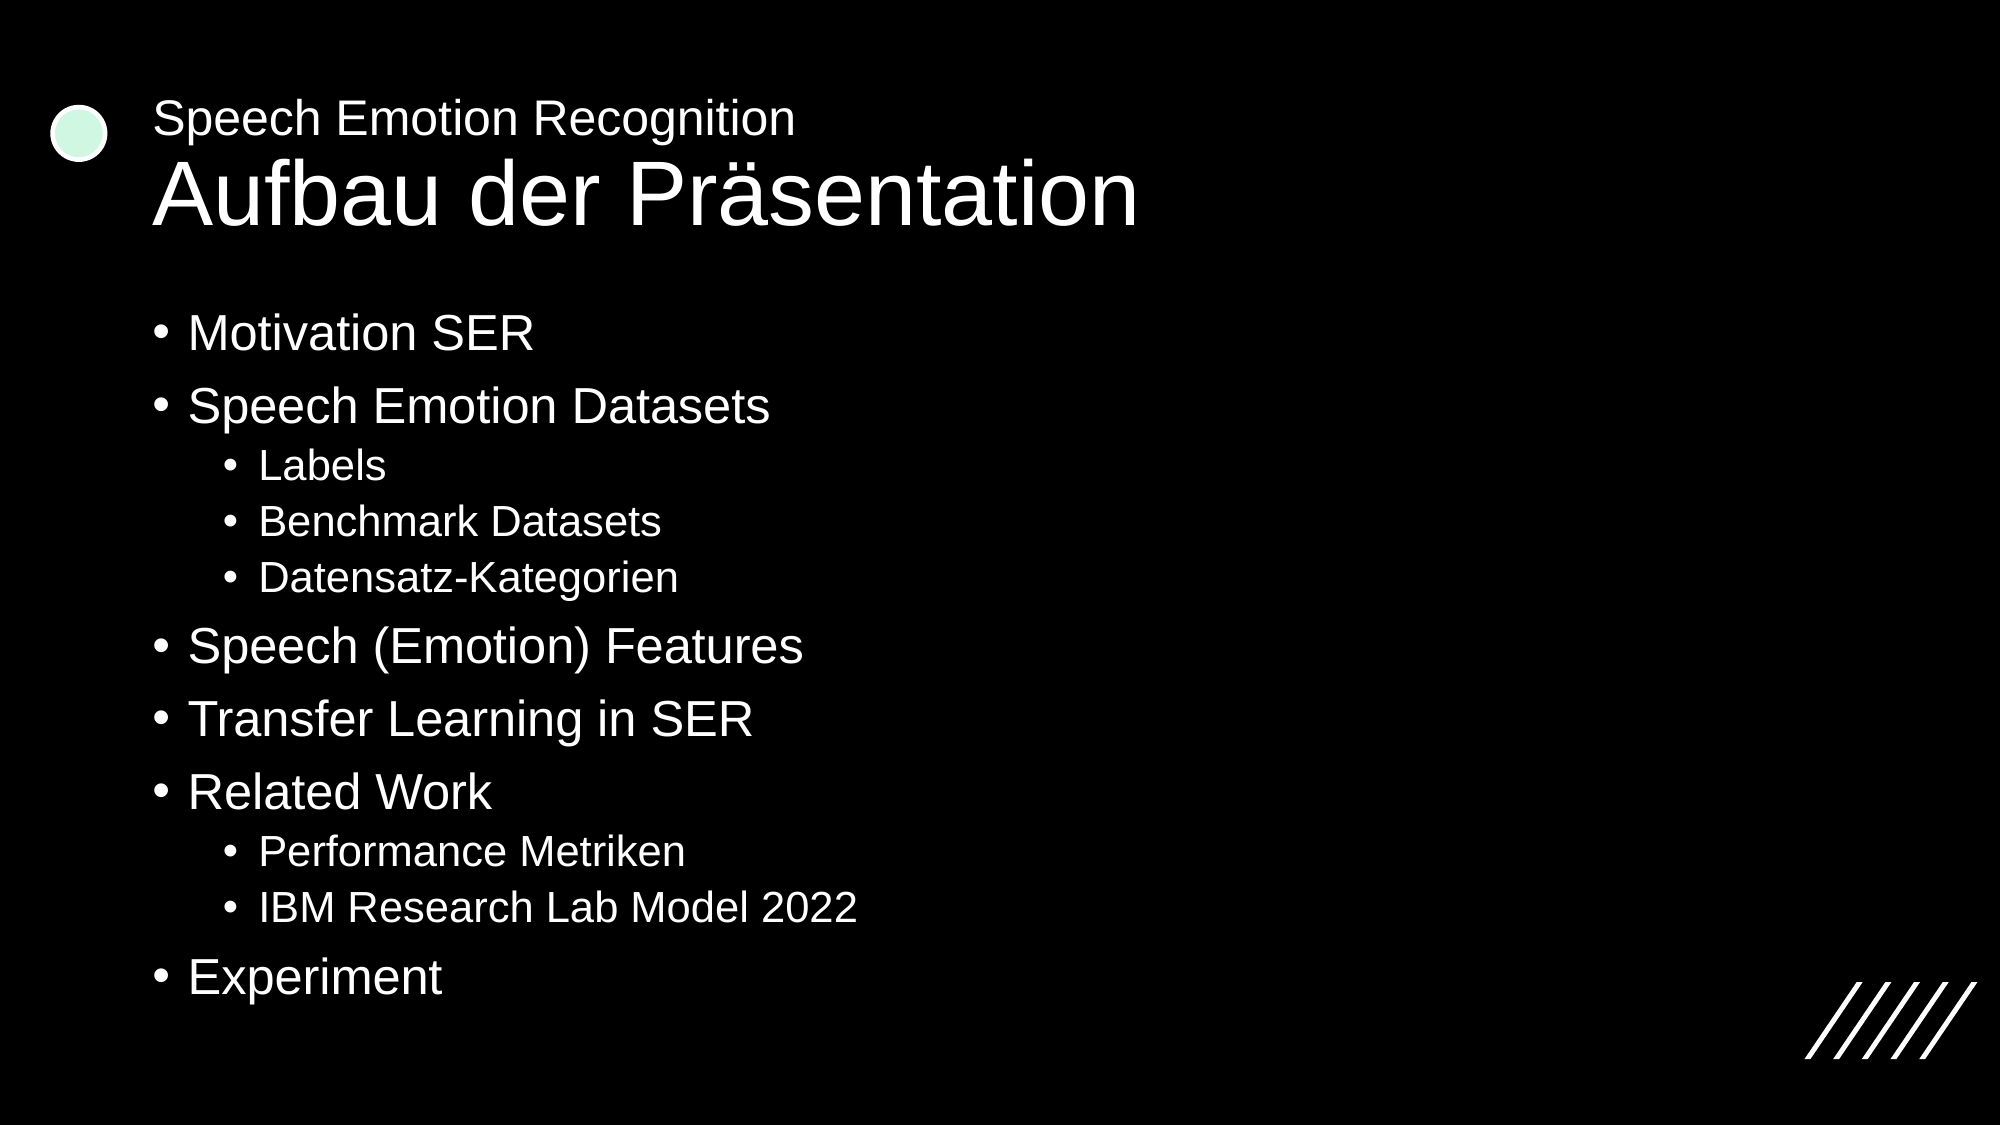

# Speech Emotion Recognition Aufbau der Präsentation
Motivation SER
Speech Emotion Datasets
Labels
Benchmark Datasets
Datensatz-Kategorien
Speech (Emotion) Features
Transfer Learning in SER
Related Work
Performance Metriken
IBM Research Lab Model 2022
Experiment